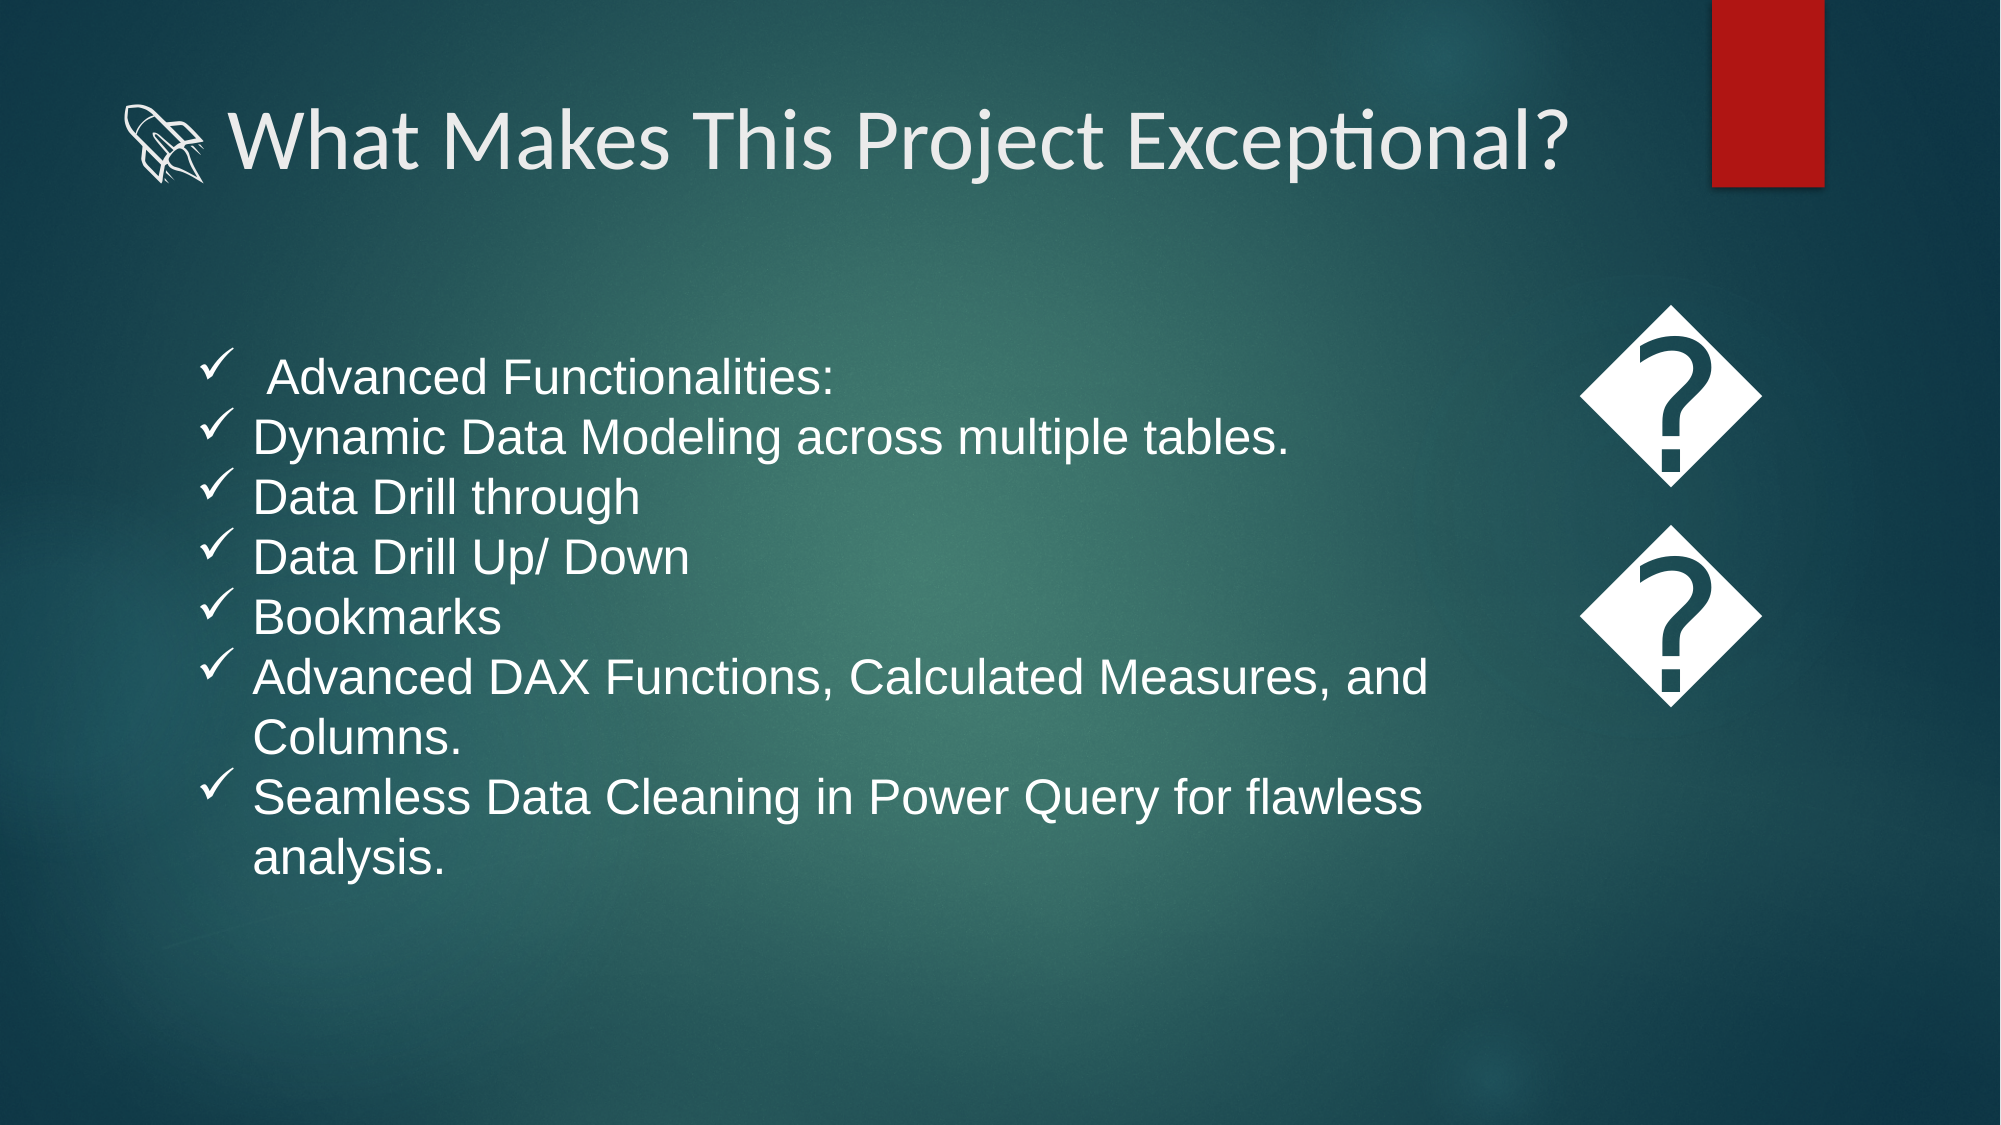

# 🚀 What Makes This Project Exceptional?
🌟
 Advanced Functionalities:
Dynamic Data Modeling across multiple tables.
Data Drill through
Data Drill Up/ Down
Bookmarks
Advanced DAX Functions, Calculated Measures, and Columns.
Seamless Data Cleaning in Power Query for flawless analysis.